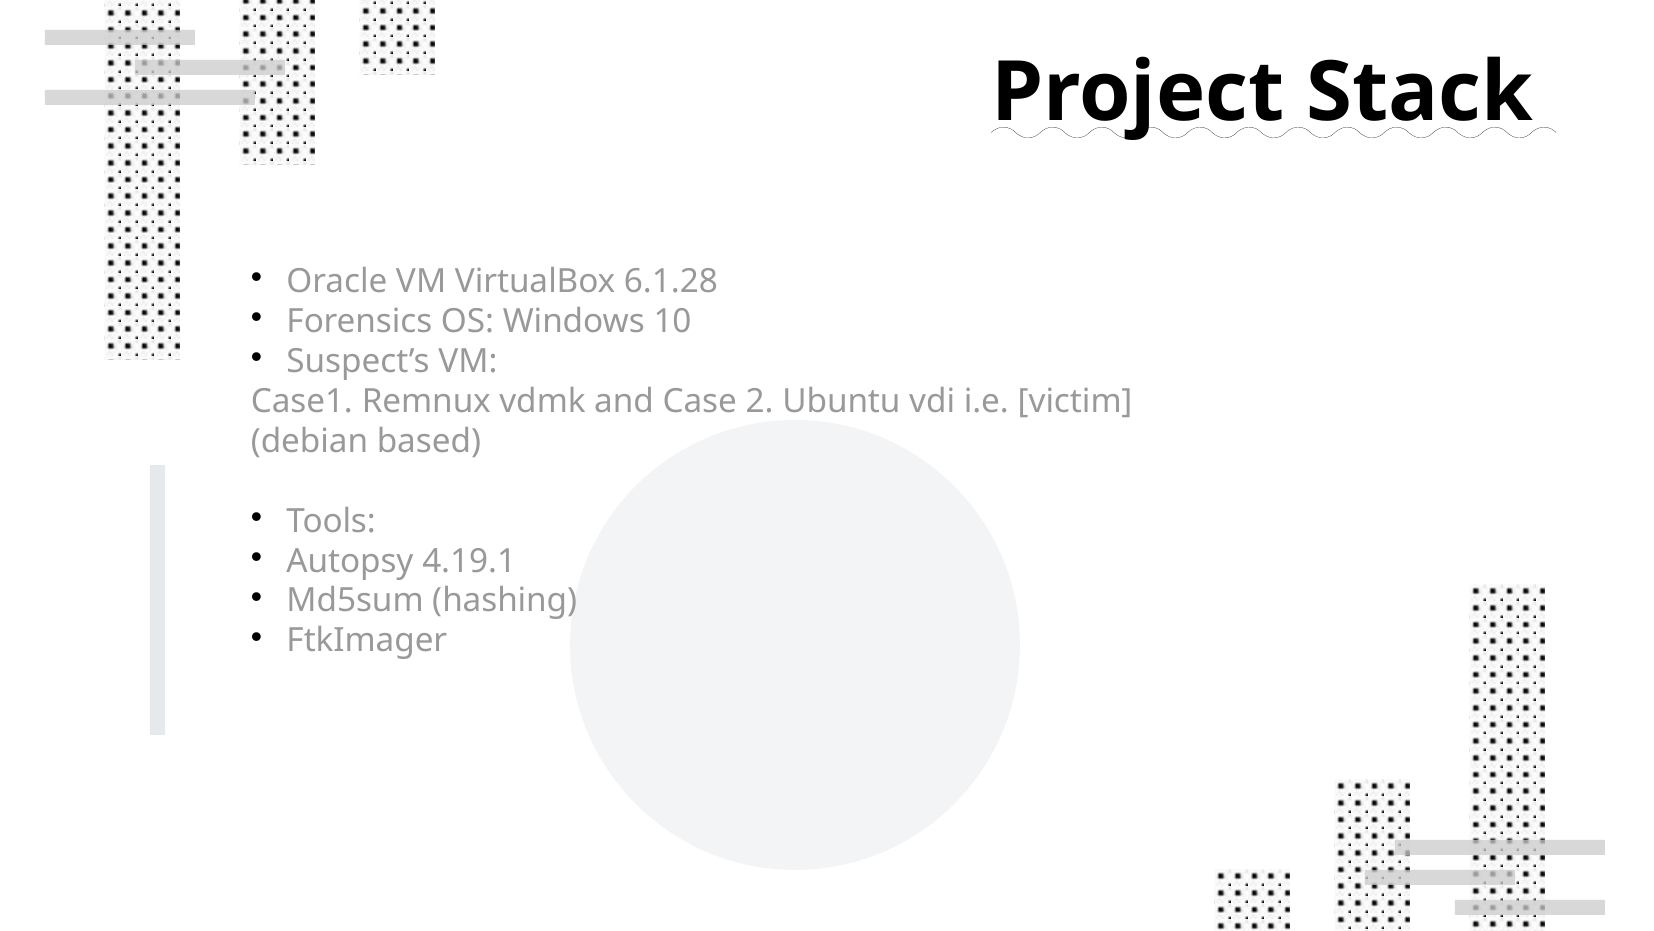

Project Stack
Oracle VM VirtualBox 6.1.28
Forensics OS: Windows 10
Suspect’s VM:
Case1. Remnux vdmk and Case 2. Ubuntu vdi i.e. [victim] (debian based)

Tools:
Autopsy 4.19.1
Md5sum (hashing)
FtkImager